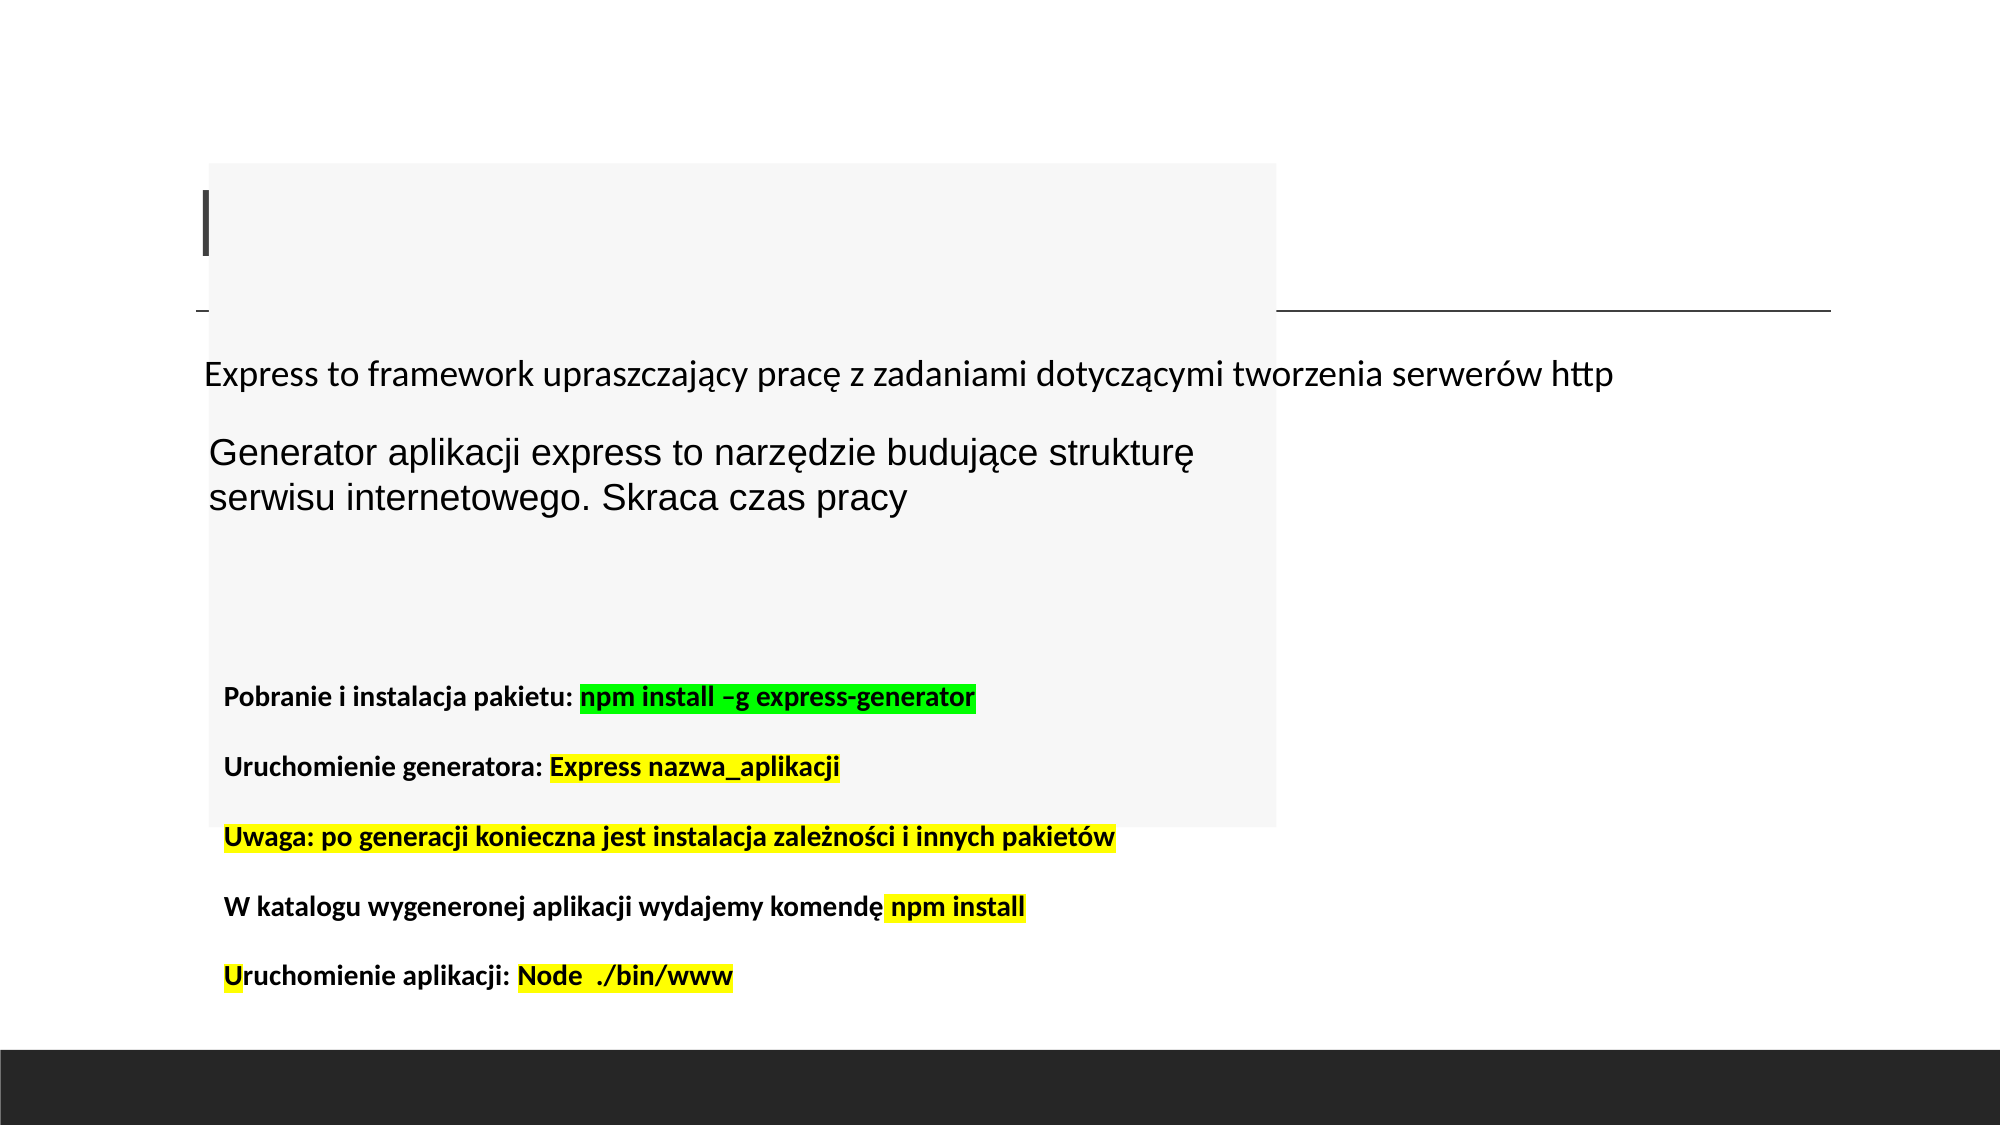

# Express
Express to framework upraszczający pracę z zadaniami dotyczącymi tworzenia serwerów http
Generator aplikacji express to narzędzie budujące strukturę serwisu internetowego. Skraca czas pracy

Pobranie i instalacja pakietu: npm install –g express-generator
Uruchomienie generatora: Express nazwa_aplikacji
Uwaga: po generacji konieczna jest instalacja zależności i innych pakietów
W katalogu wygeneronej aplikacji wydajemy komendę npm install
Uruchomienie aplikacji: Node  ./bin/www